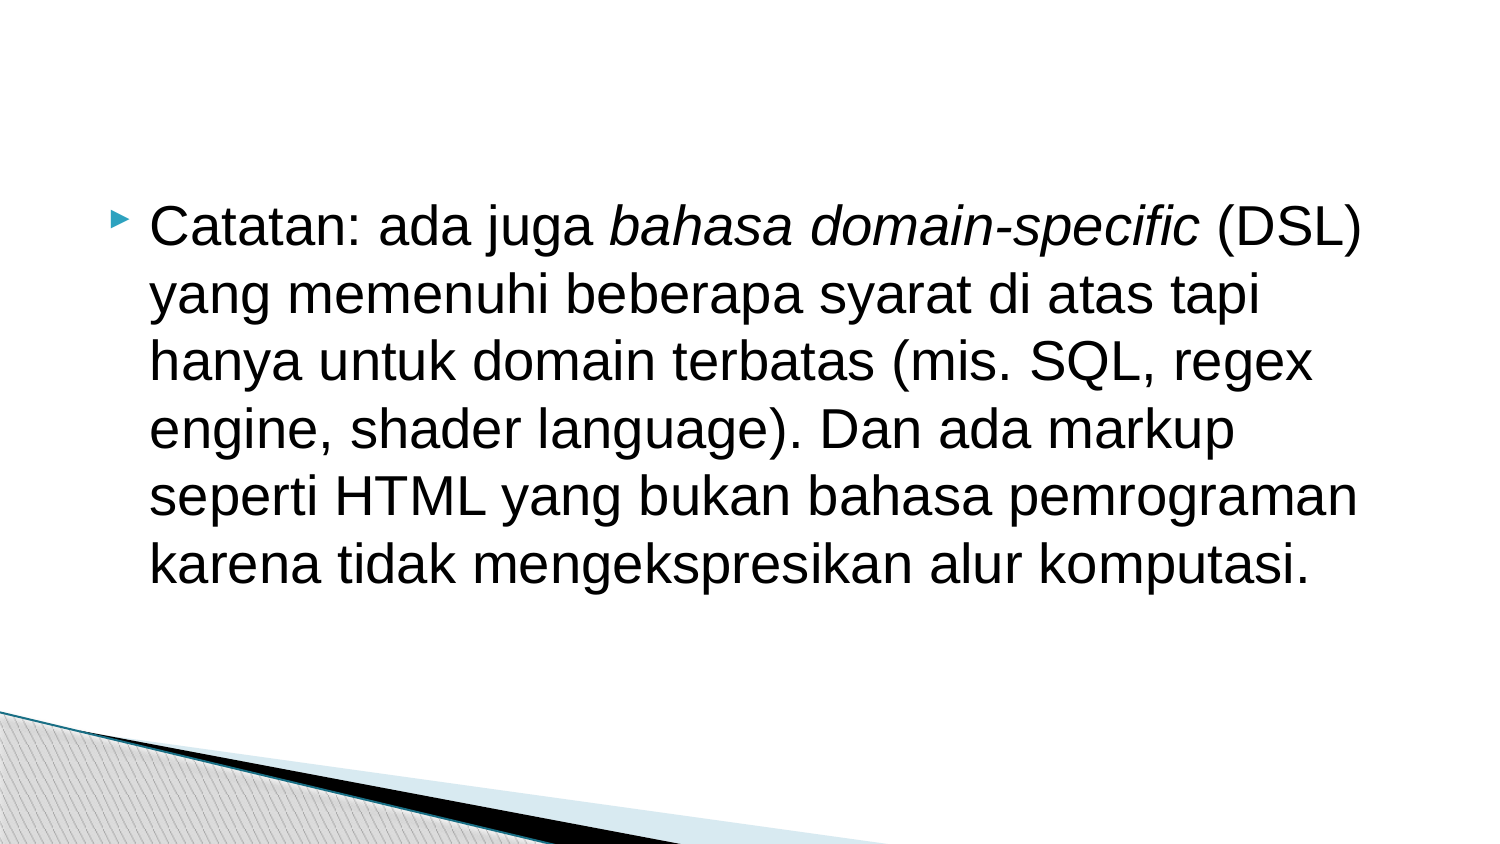

Catatan: ada juga bahasa domain-specific (DSL) yang memenuhi beberapa syarat di atas tapi hanya untuk domain terbatas (mis. SQL, regex engine, shader language). Dan ada markup seperti HTML yang bukan bahasa pemrograman karena tidak mengekspresikan alur komputasi.